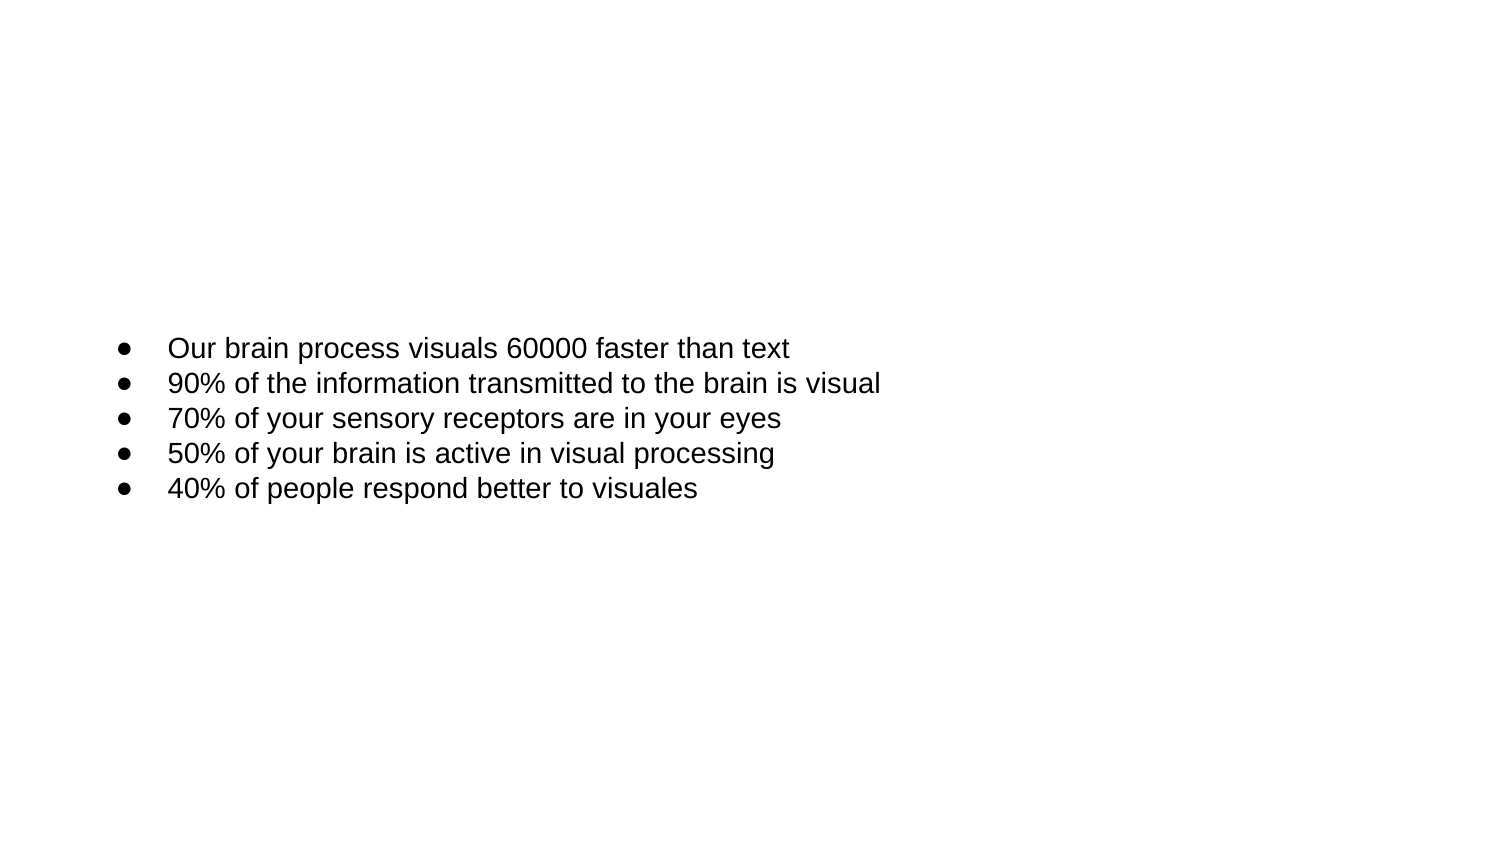

Our brain process visuals 60000 faster than text
90% of the information transmitted to the brain is visual
70% of your sensory receptors are in your eyes
50% of your brain is active in visual processing
40% of people respond better to visuales